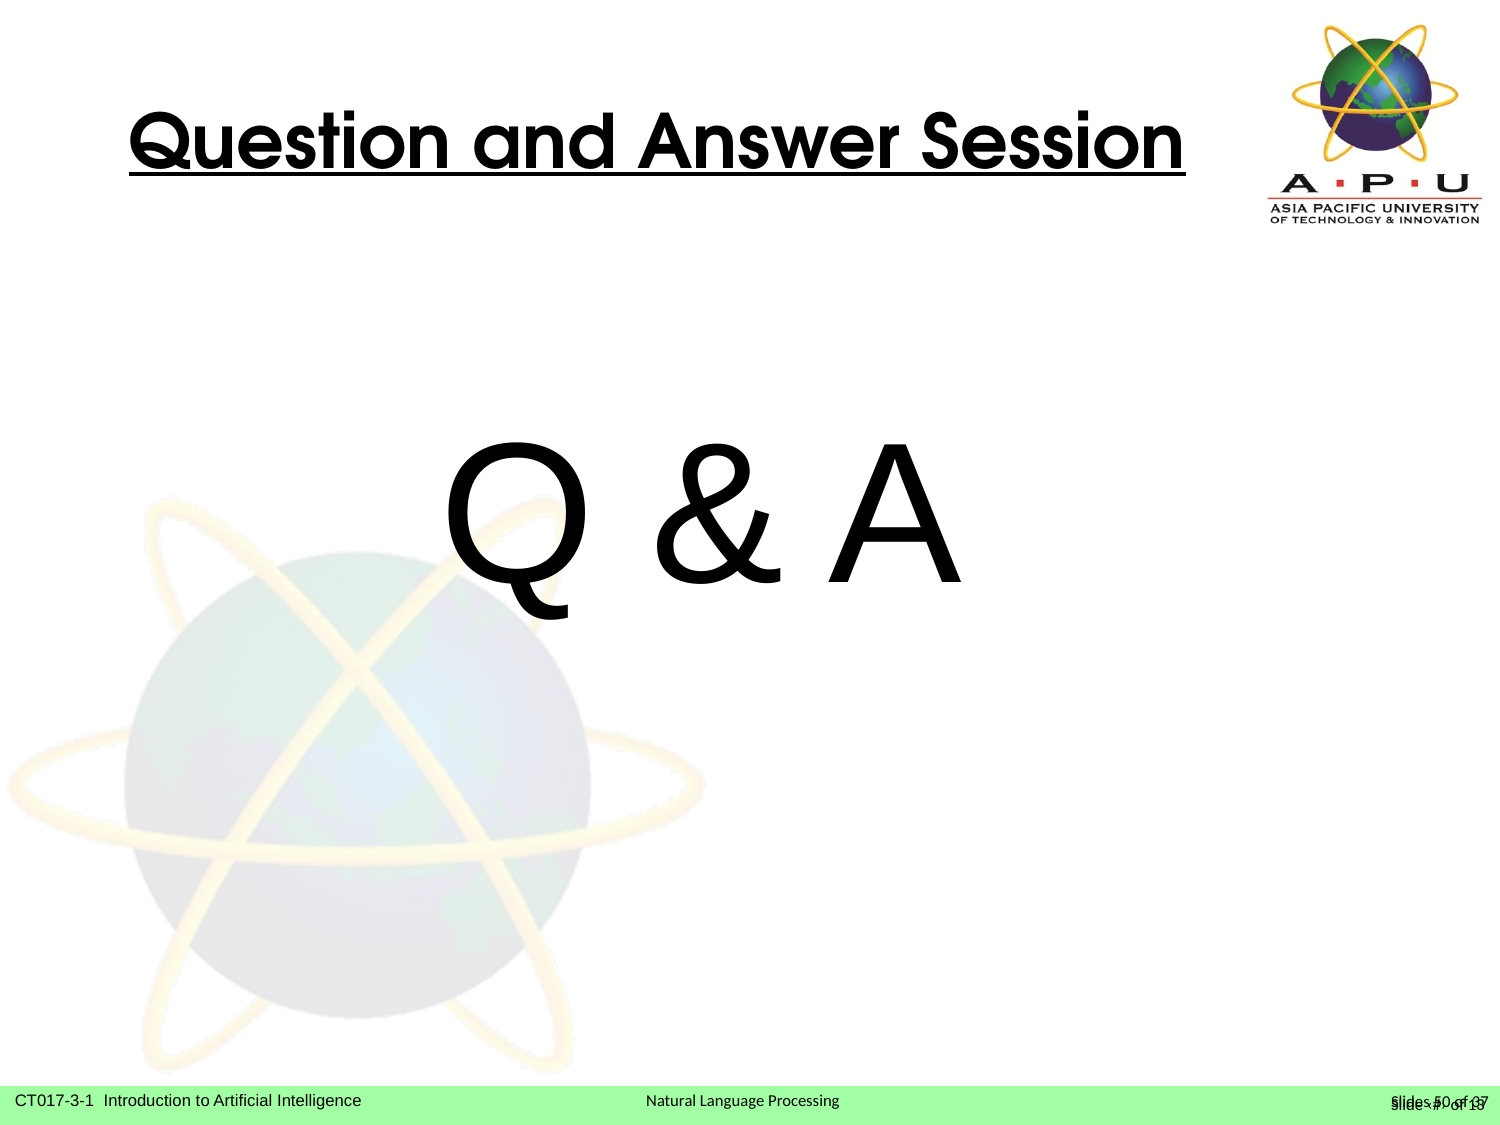

# Question and Answer Session
Q & A
Slide ‹#› of 13